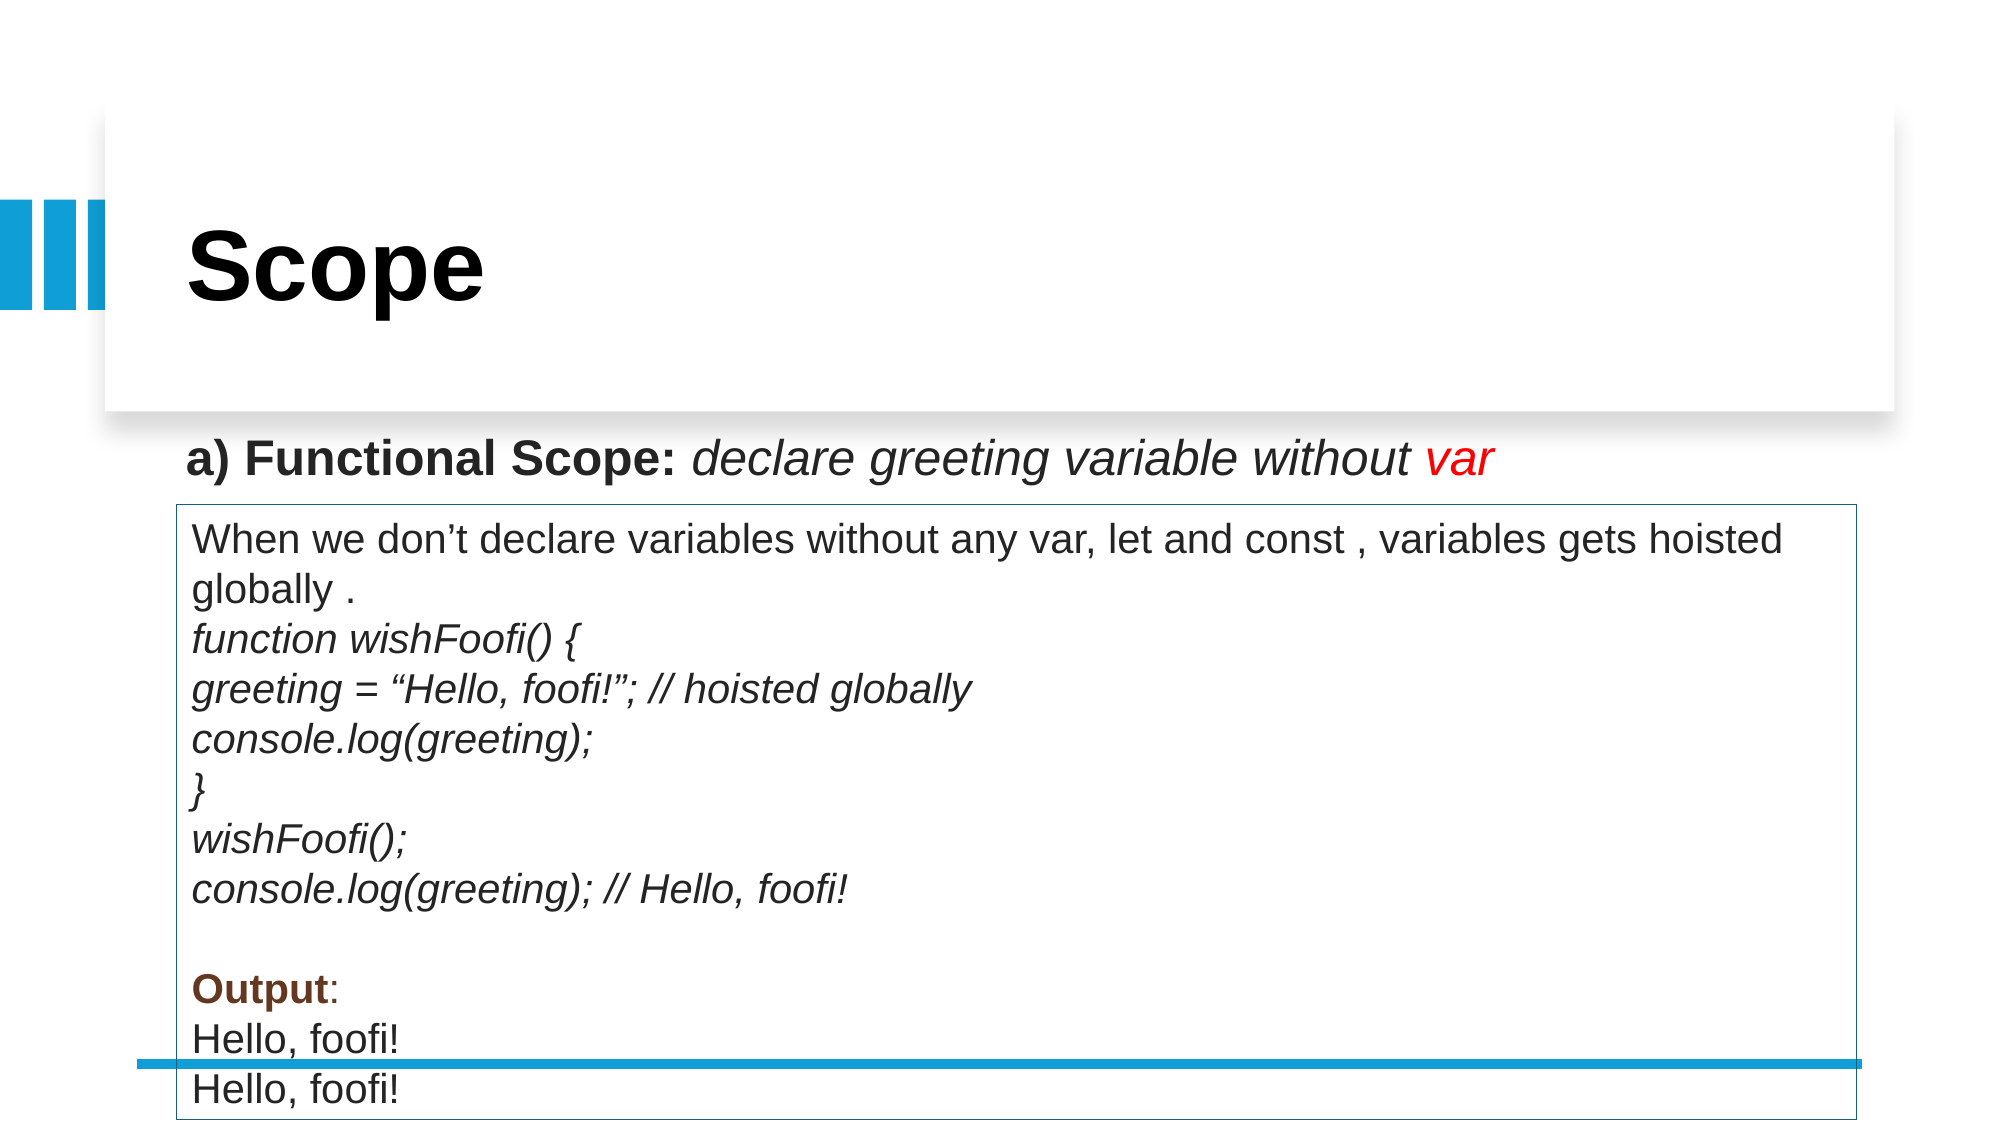

Scope

a) Functional Scope: declare greeting variable without var
When we don’t declare variables without any var, let and const , variables gets hoisted globally .
function wishFoofi() {
greeting = “Hello, foofi!”; // hoisted globally 
console.log(greeting);
}
wishFoofi();
console.log(greeting); // Hello, foofi!

Output:
Hello, foofi!
Hello, foofi!